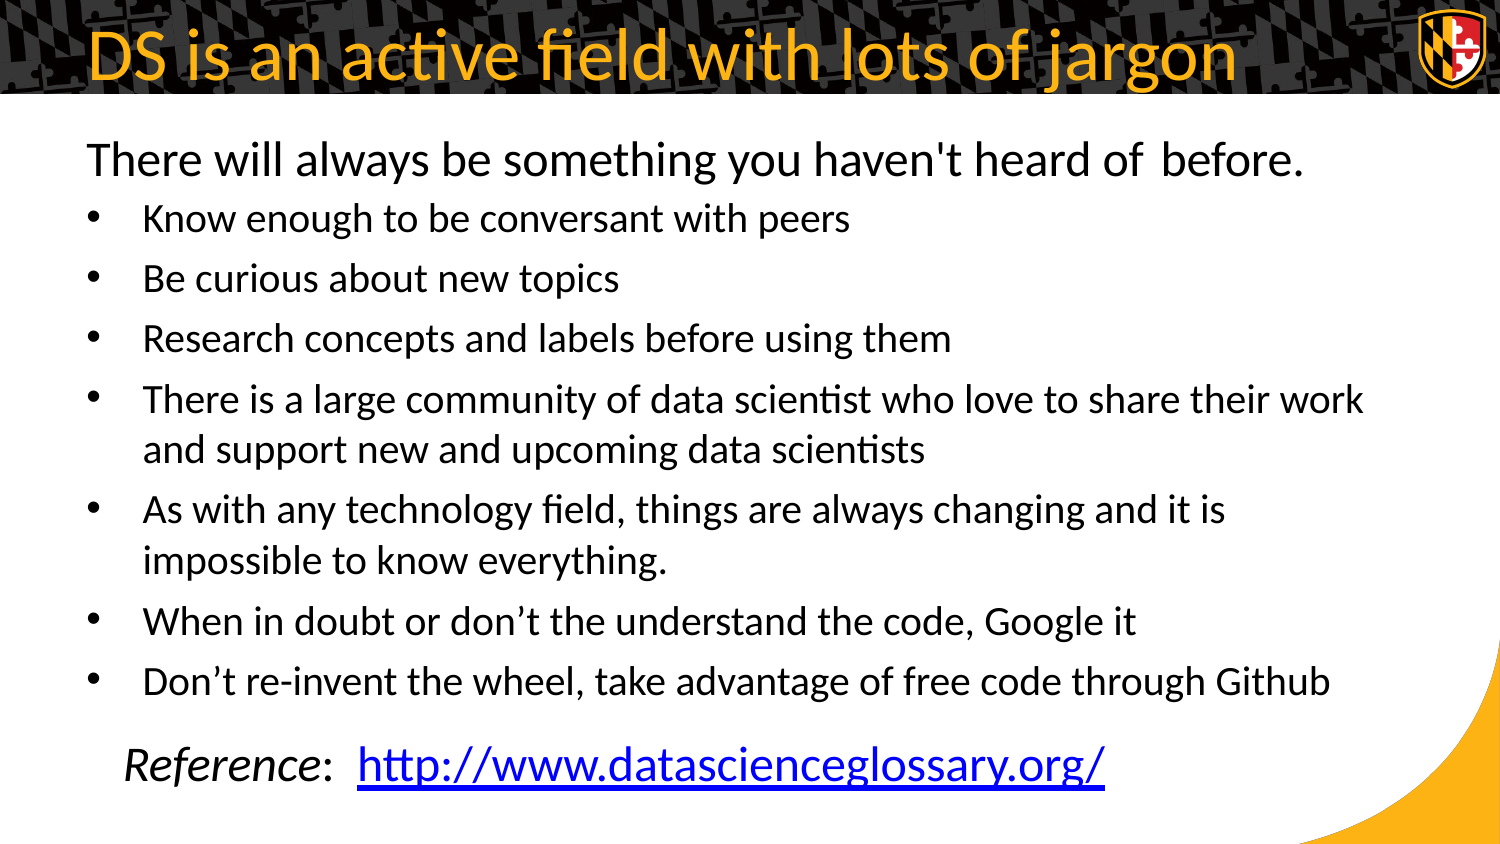

DS is an active field with lots of jargon
There will always be something you haven't heard of
before.
Know enough to be conversant with peers
Be curious about new topics
Research concepts and labels before using them
There is a large community of data scientist who love to share their work and support new and upcoming data scientists
As with any technology field, things are always changing and it is impossible to know everything.
When in doubt or don’t the understand the code, Google it
Don’t re-invent the wheel, take advantage of free code through Github

Reference:  http://www.datascienceglossary.org/